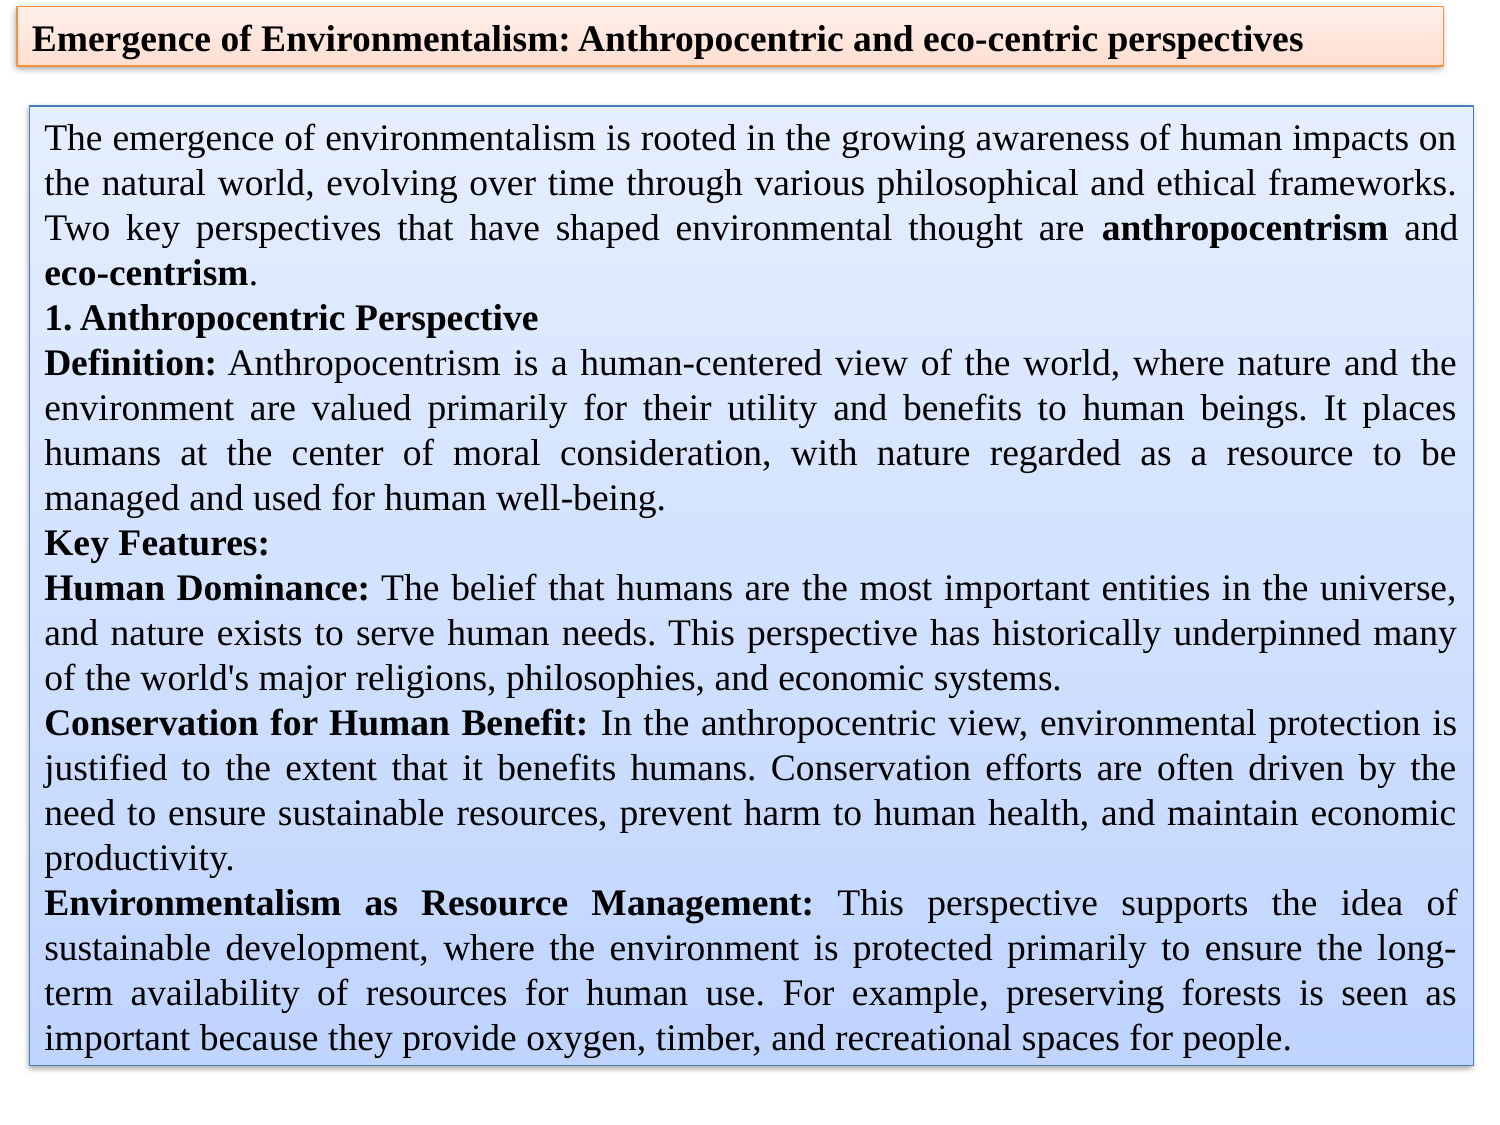

Emergence of Environmentalism: Anthropocentric and eco-centric perspectives
The emergence of environmentalism is rooted in the growing awareness of human impacts on the natural world, evolving over time through various philosophical and ethical frameworks. Two key perspectives that have shaped environmental thought are anthropocentrism and eco-centrism.
1. Anthropocentric Perspective
Definition: Anthropocentrism is a human-centered view of the world, where nature and the environment are valued primarily for their utility and benefits to human beings. It places humans at the center of moral consideration, with nature regarded as a resource to be managed and used for human well-being.
Key Features:
Human Dominance: The belief that humans are the most important entities in the universe, and nature exists to serve human needs. This perspective has historically underpinned many of the world's major religions, philosophies, and economic systems.
Conservation for Human Benefit: In the anthropocentric view, environmental protection is justified to the extent that it benefits humans. Conservation efforts are often driven by the need to ensure sustainable resources, prevent harm to human health, and maintain economic productivity.
Environmentalism as Resource Management: This perspective supports the idea of sustainable development, where the environment is protected primarily to ensure the long-term availability of resources for human use. For example, preserving forests is seen as important because they provide oxygen, timber, and recreational spaces for people.